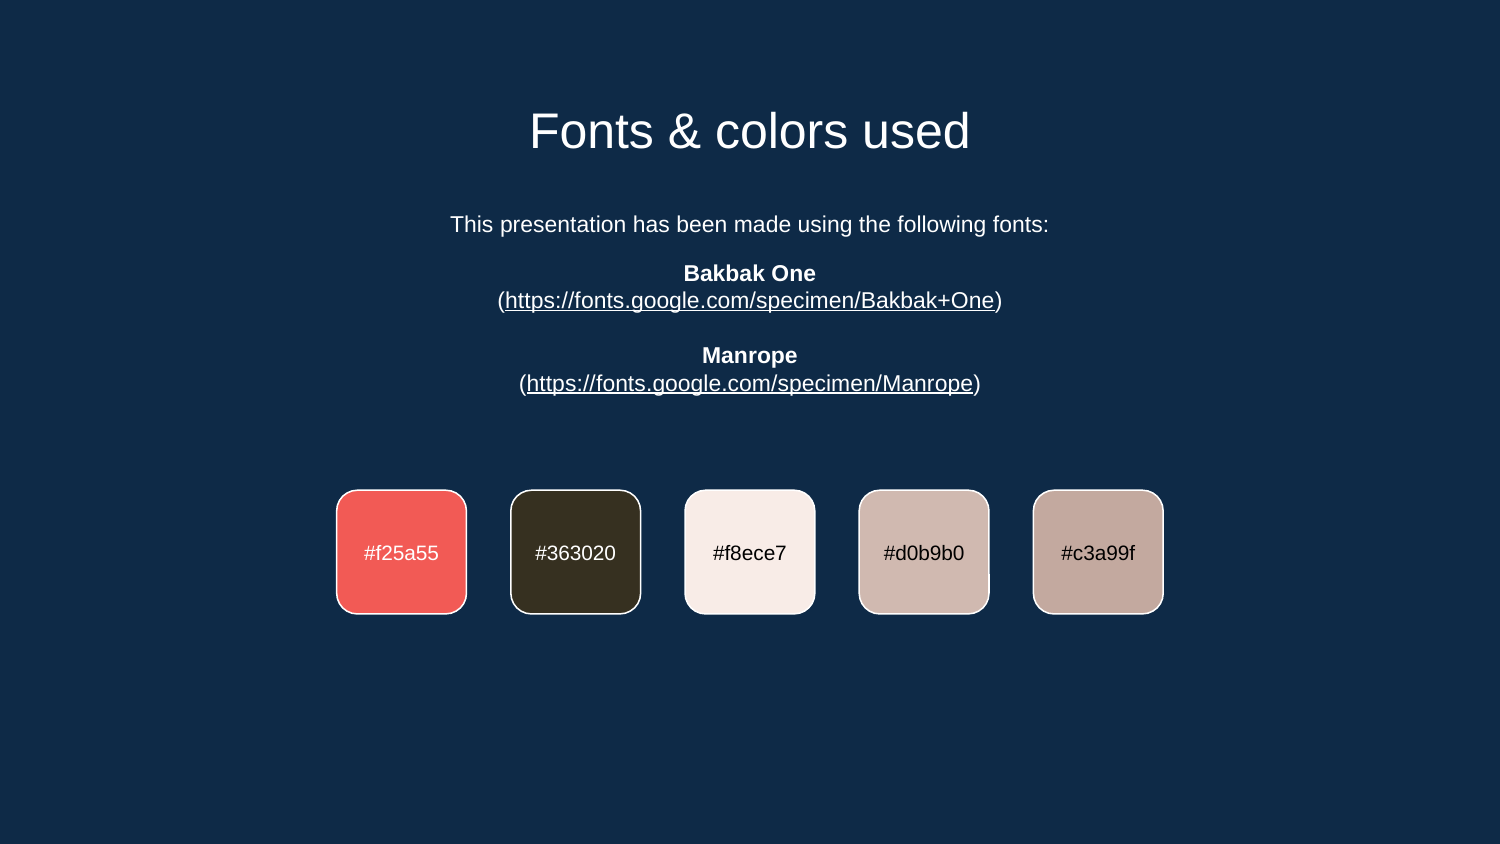

# Fonts & colors used
This presentation has been made using the following fonts:
Bakbak One
(https://fonts.google.com/specimen/Bakbak+One)

Manrope
(https://fonts.google.com/specimen/Manrope)

#f25a55
#363020
#f8ece7
#d0b9b0
#c3a99f